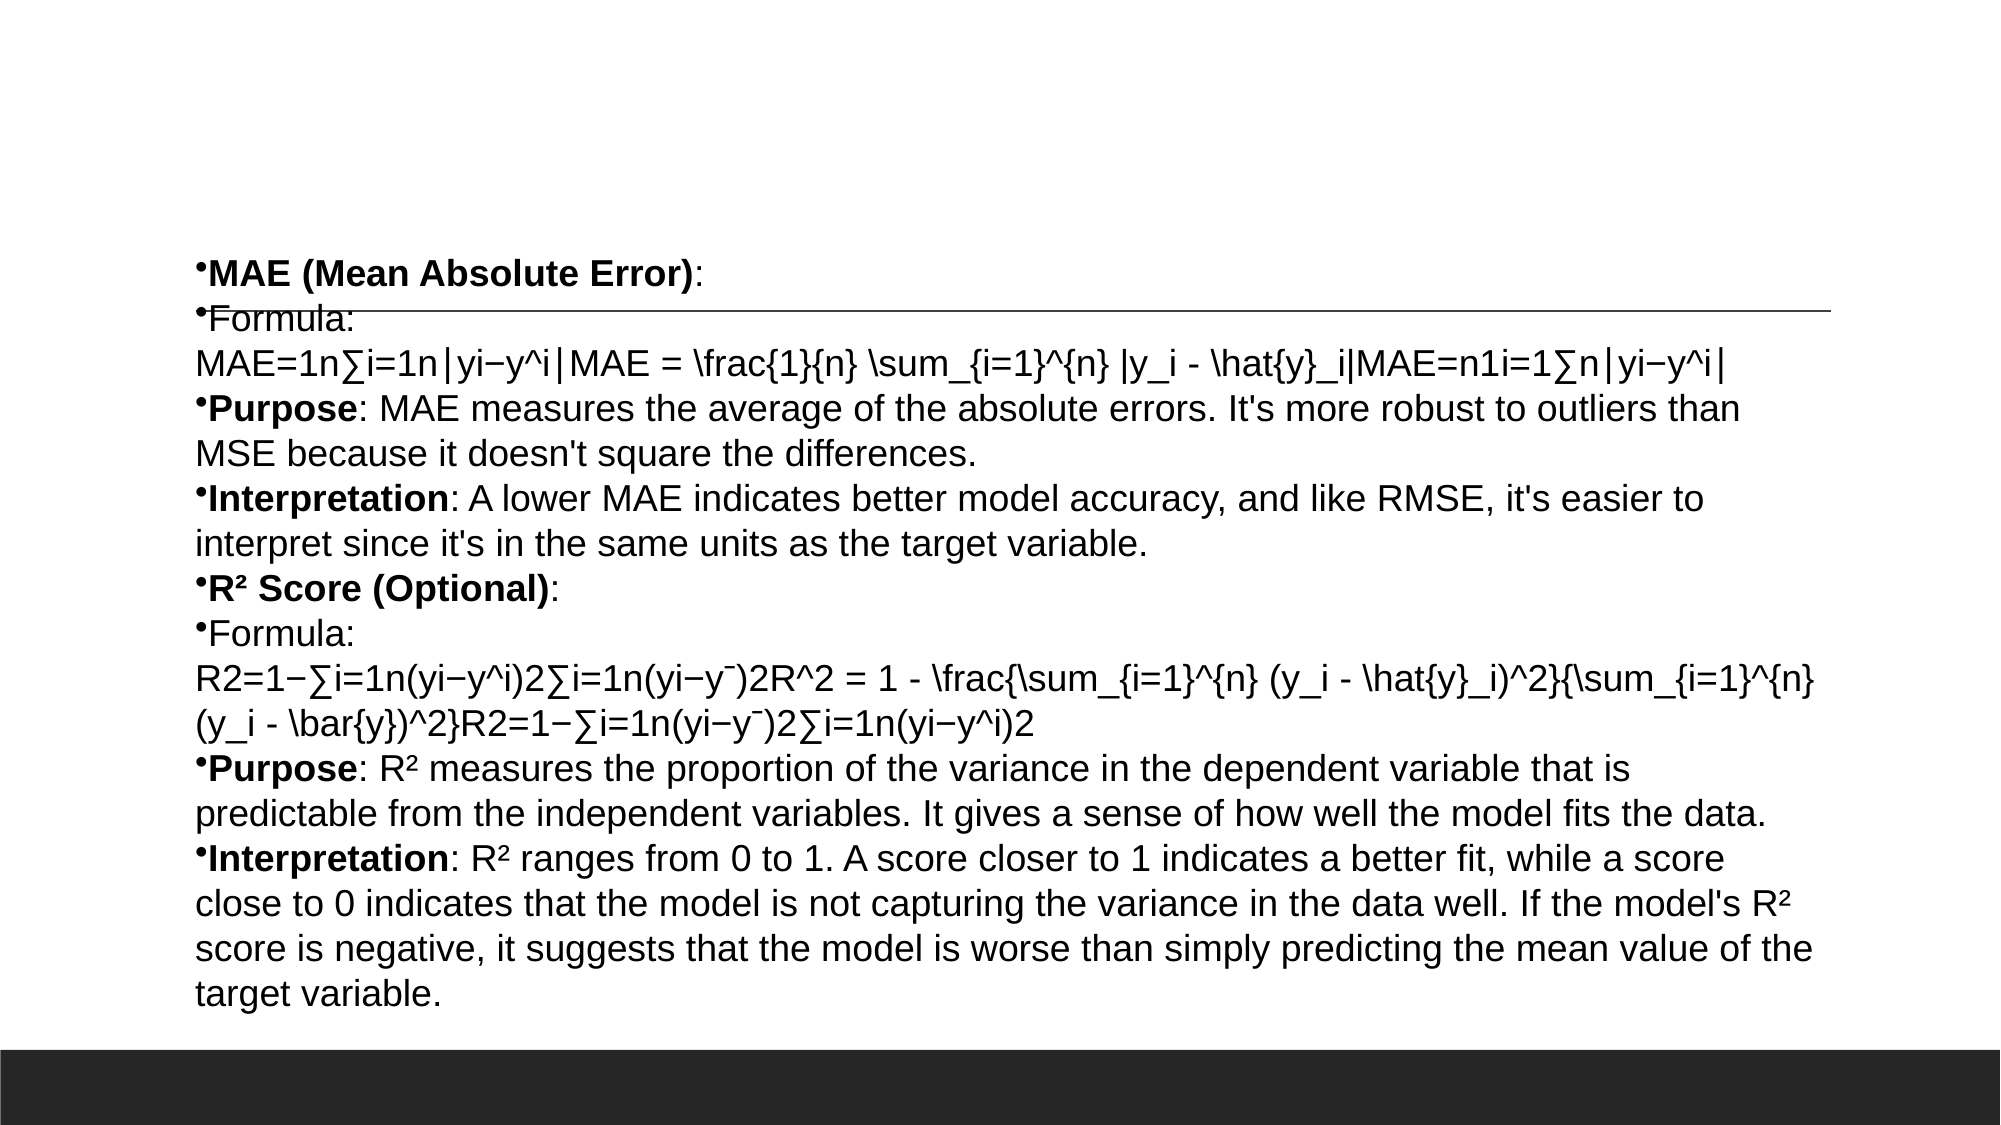

MAE (Mean Absolute Error):
Formula:
MAE=1n∑i=1n∣yi−y^i∣MAE = \frac{1}{n} \sum_{i=1}^{n} |y_i - \hat{y}_i|MAE=n1​i=1∑n​∣yi​−y^​i​∣
Purpose: MAE measures the average of the absolute errors. It's more robust to outliers than MSE because it doesn't square the differences.
Interpretation: A lower MAE indicates better model accuracy, and like RMSE, it's easier to interpret since it's in the same units as the target variable.
R² Score (Optional):
Formula:
R2=1−∑i=1n(yi−y^i)2∑i=1n(yi−yˉ)2R^2 = 1 - \frac{\sum_{i=1}^{n} (y_i - \hat{y}_i)^2}{\sum_{i=1}^{n} (y_i - \bar{y})^2}R2=1−∑i=1n​(yi​−yˉ​)2∑i=1n​(yi​−y^​i​)2​
Purpose: R² measures the proportion of the variance in the dependent variable that is predictable from the independent variables. It gives a sense of how well the model fits the data.
Interpretation: R² ranges from 0 to 1. A score closer to 1 indicates a better fit, while a score close to 0 indicates that the model is not capturing the variance in the data well. If the model's R² score is negative, it suggests that the model is worse than simply predicting the mean value of the target variable.